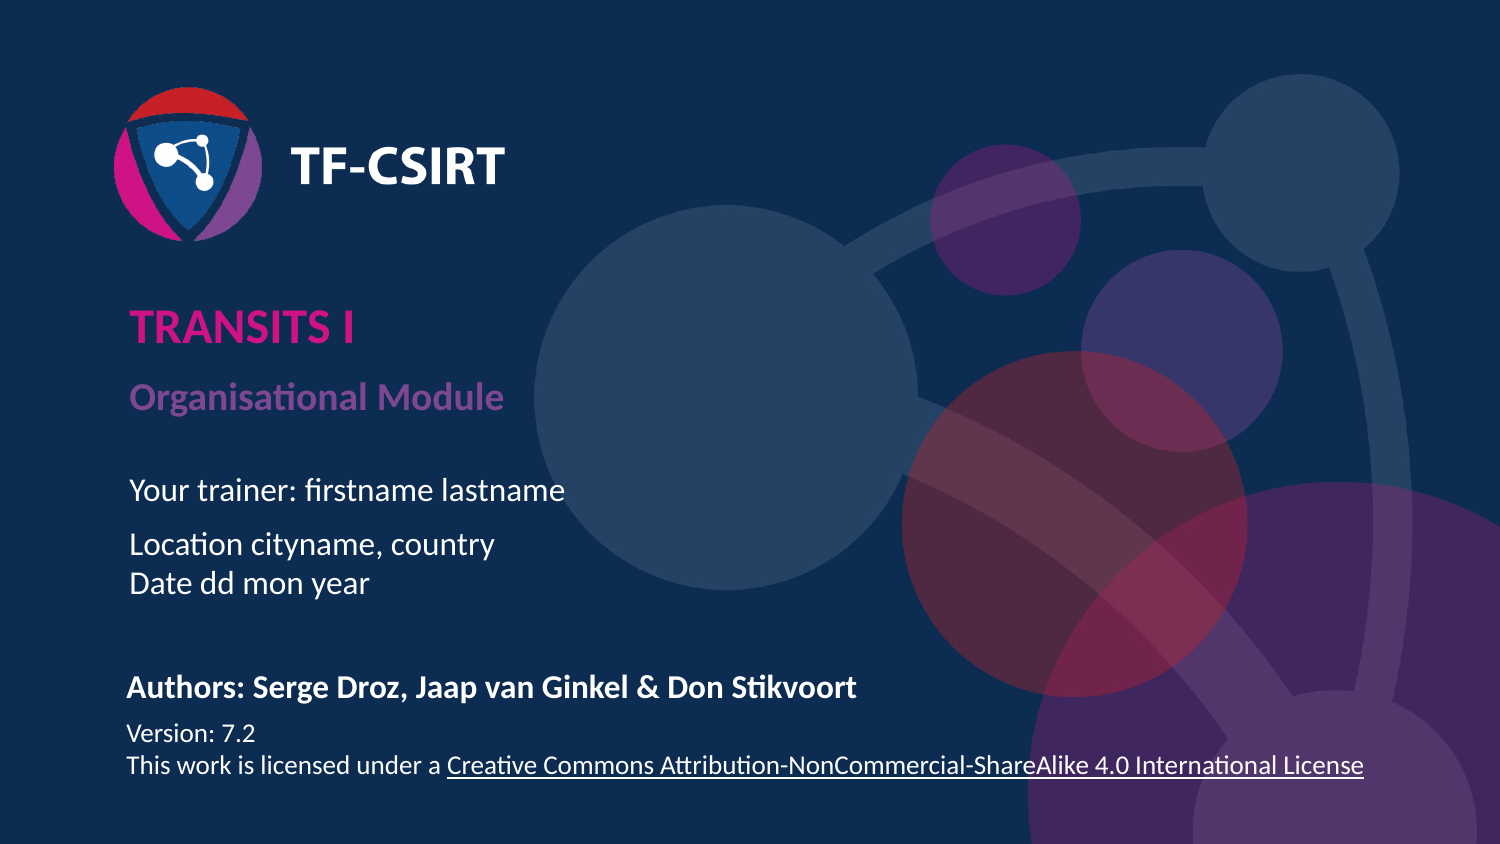

TRANSITS I
Organisational Module
Your trainer: firstname lastname
Location cityname, country
Date dd mon year